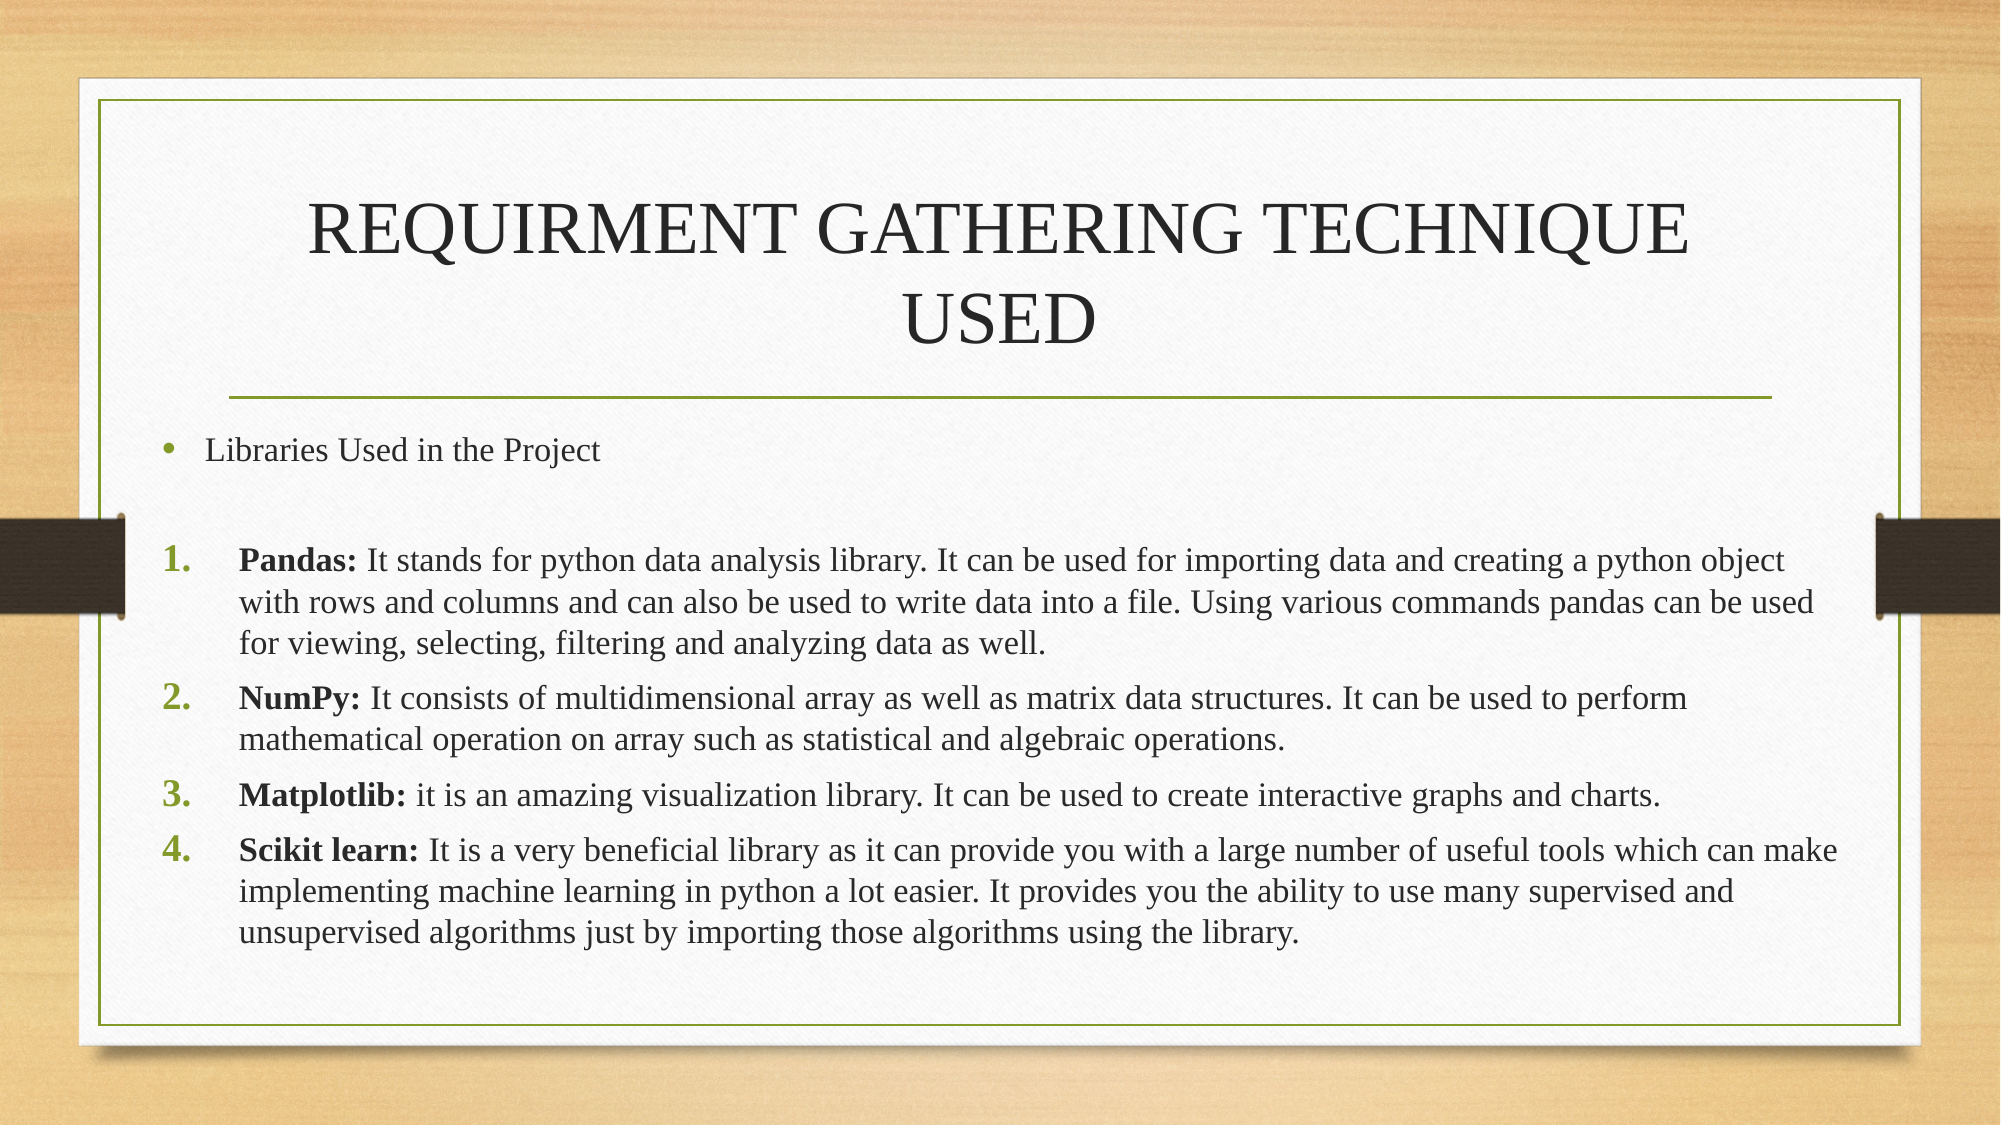

# REQUIRMENT GATHERING TECHNIQUE USED
Libraries Used in the Project

Pandas: It stands for python data analysis library. It can be used for importing data and creating a python object with rows and columns and can also be used to write data into a file. Using various commands pandas can be used for viewing, selecting, filtering and analyzing data as well.
NumPy: It consists of multidimensional array as well as matrix data structures. It can be used to perform mathematical operation on array such as statistical and algebraic operations.
Matplotlib: it is an amazing visualization library. It can be used to create interactive graphs and charts.
Scikit learn: It is a very beneficial library as it can provide you with a large number of useful tools which can make implementing machine learning in python a lot easier. It provides you the ability to use many supervised and unsupervised algorithms just by importing those algorithms using the library.